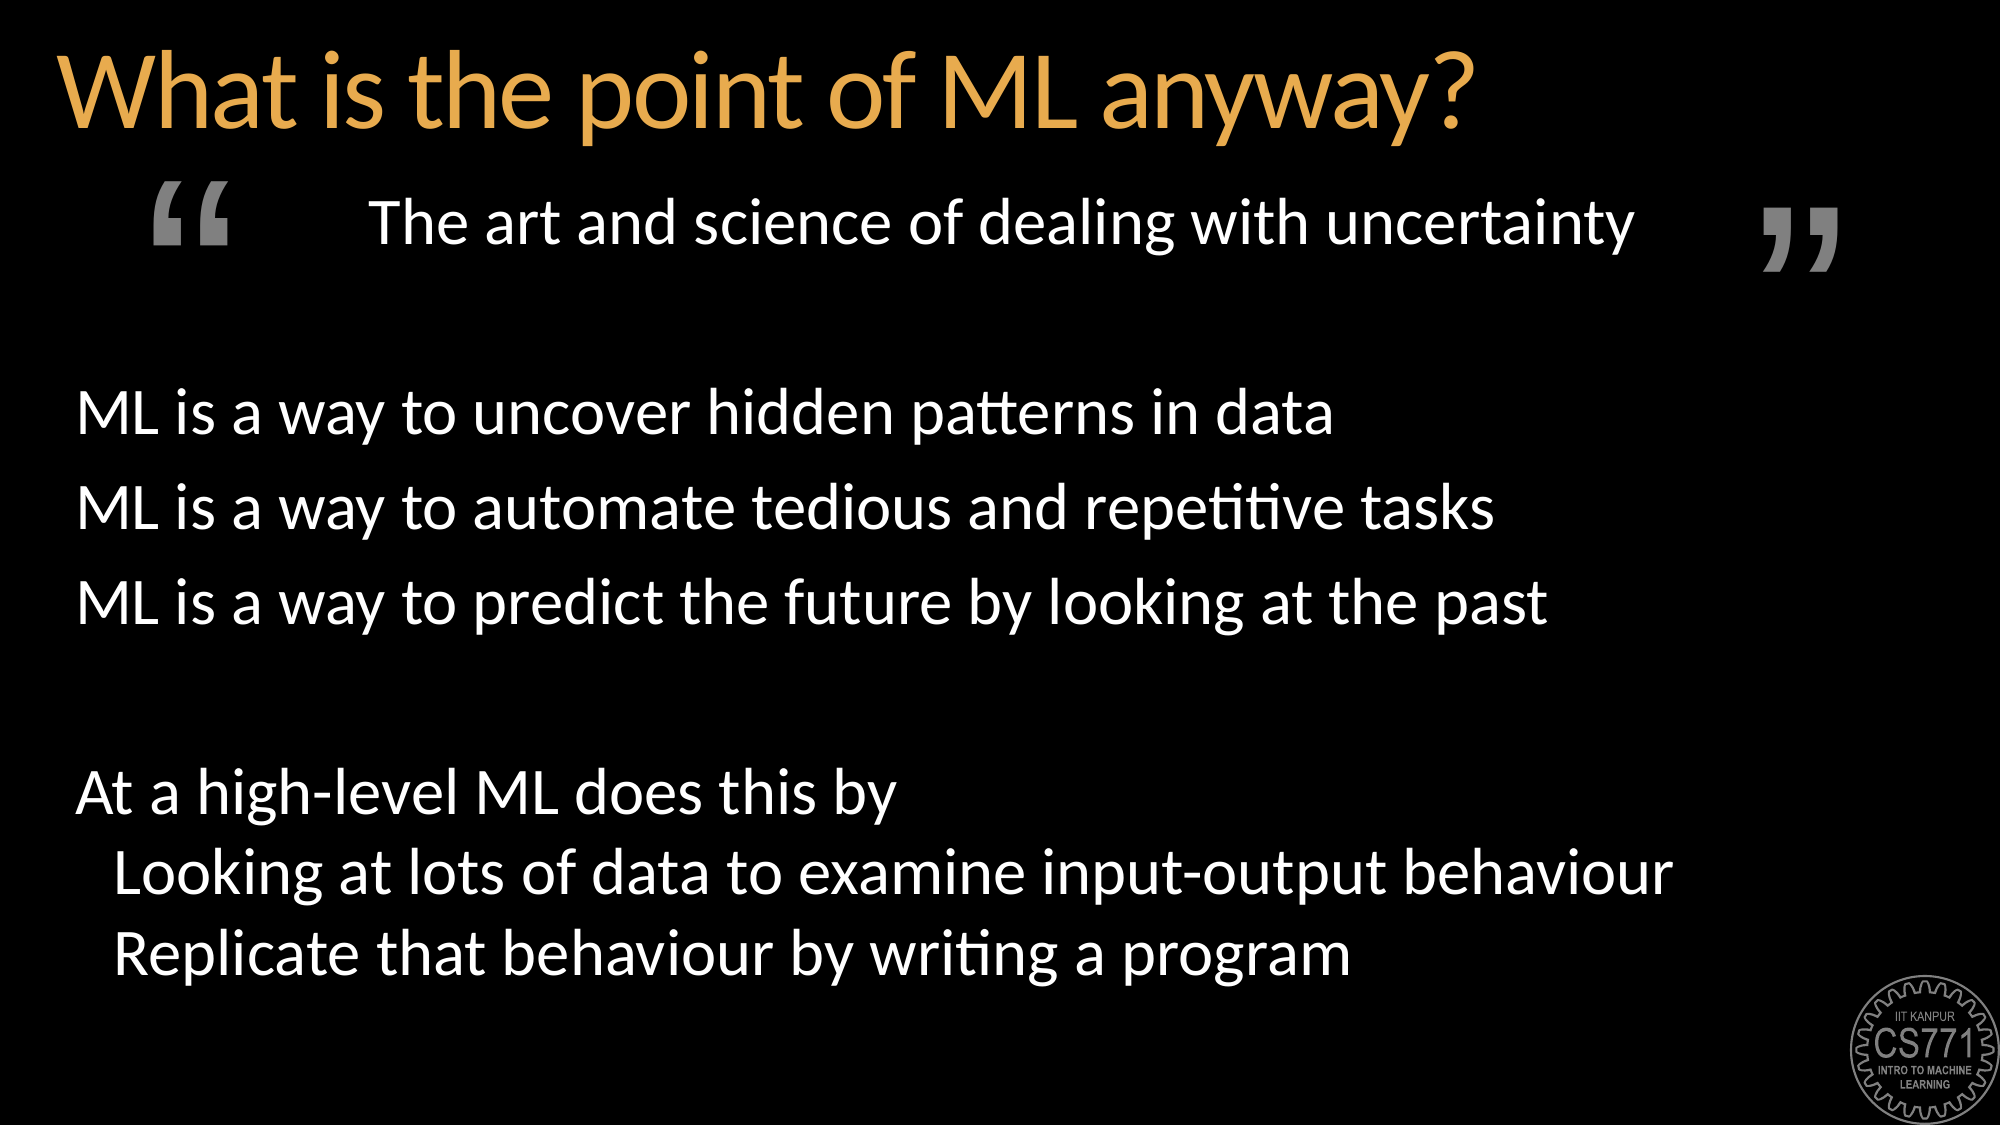

# What is the point of ML anyway?
“
“
The art and science of dealing with uncertainty
The art and science of designing adaptive algorithms

ML is a way to uncover hidden patterns in data
ML is a way to automate tedious and repetitive tasks
ML is a way to predict the future by looking at the past

At a high-level ML does this by
Looking at lots of data to examine input-output behaviour
Replicate that behaviour by writing a program